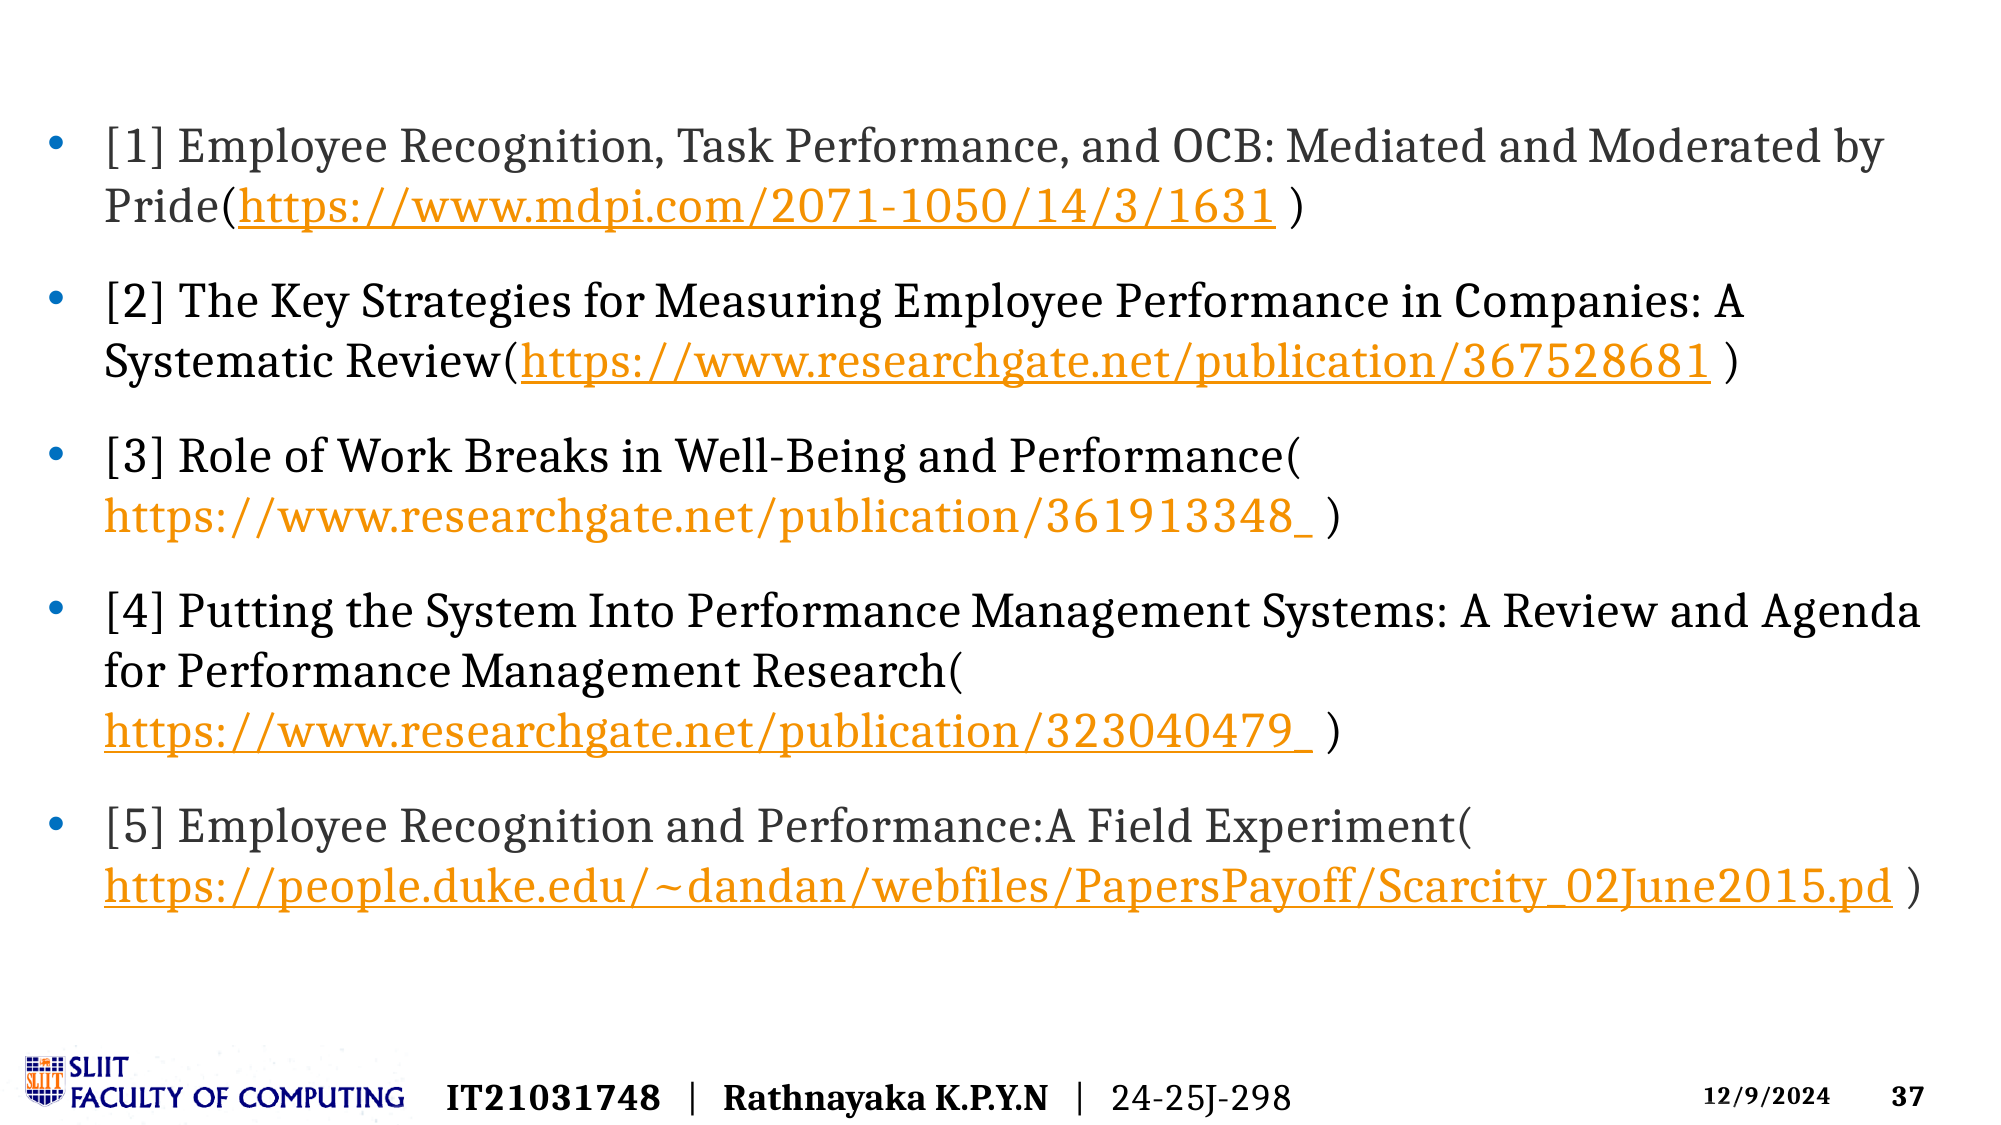

[1] Employee Recognition, Task Performance, and OCB: Mediated and Moderated by Pride(https://www.mdpi.com/2071-1050/14/3/1631 )
[2] The Key Strategies for Measuring Employee Performance in Companies: A Systematic Review(https://www.researchgate.net/publication/367528681 )
[3] Role of Work Breaks in Well-Being and Performance(https://www.researchgate.net/publication/361913348_ )
[4] Putting the System Into Performance Management Systems: A Review and Agenda for Performance Management Research(https://www.researchgate.net/publication/323040479_ )
[5] Employee Recognition and Performance:A Field Experiment(https://people.duke.edu/~dandan/webfiles/PapersPayoff/Scarcity_02June2015.pd )

IT21031748   |   Rathnayaka K.P.Y.N   |   24-25J-298